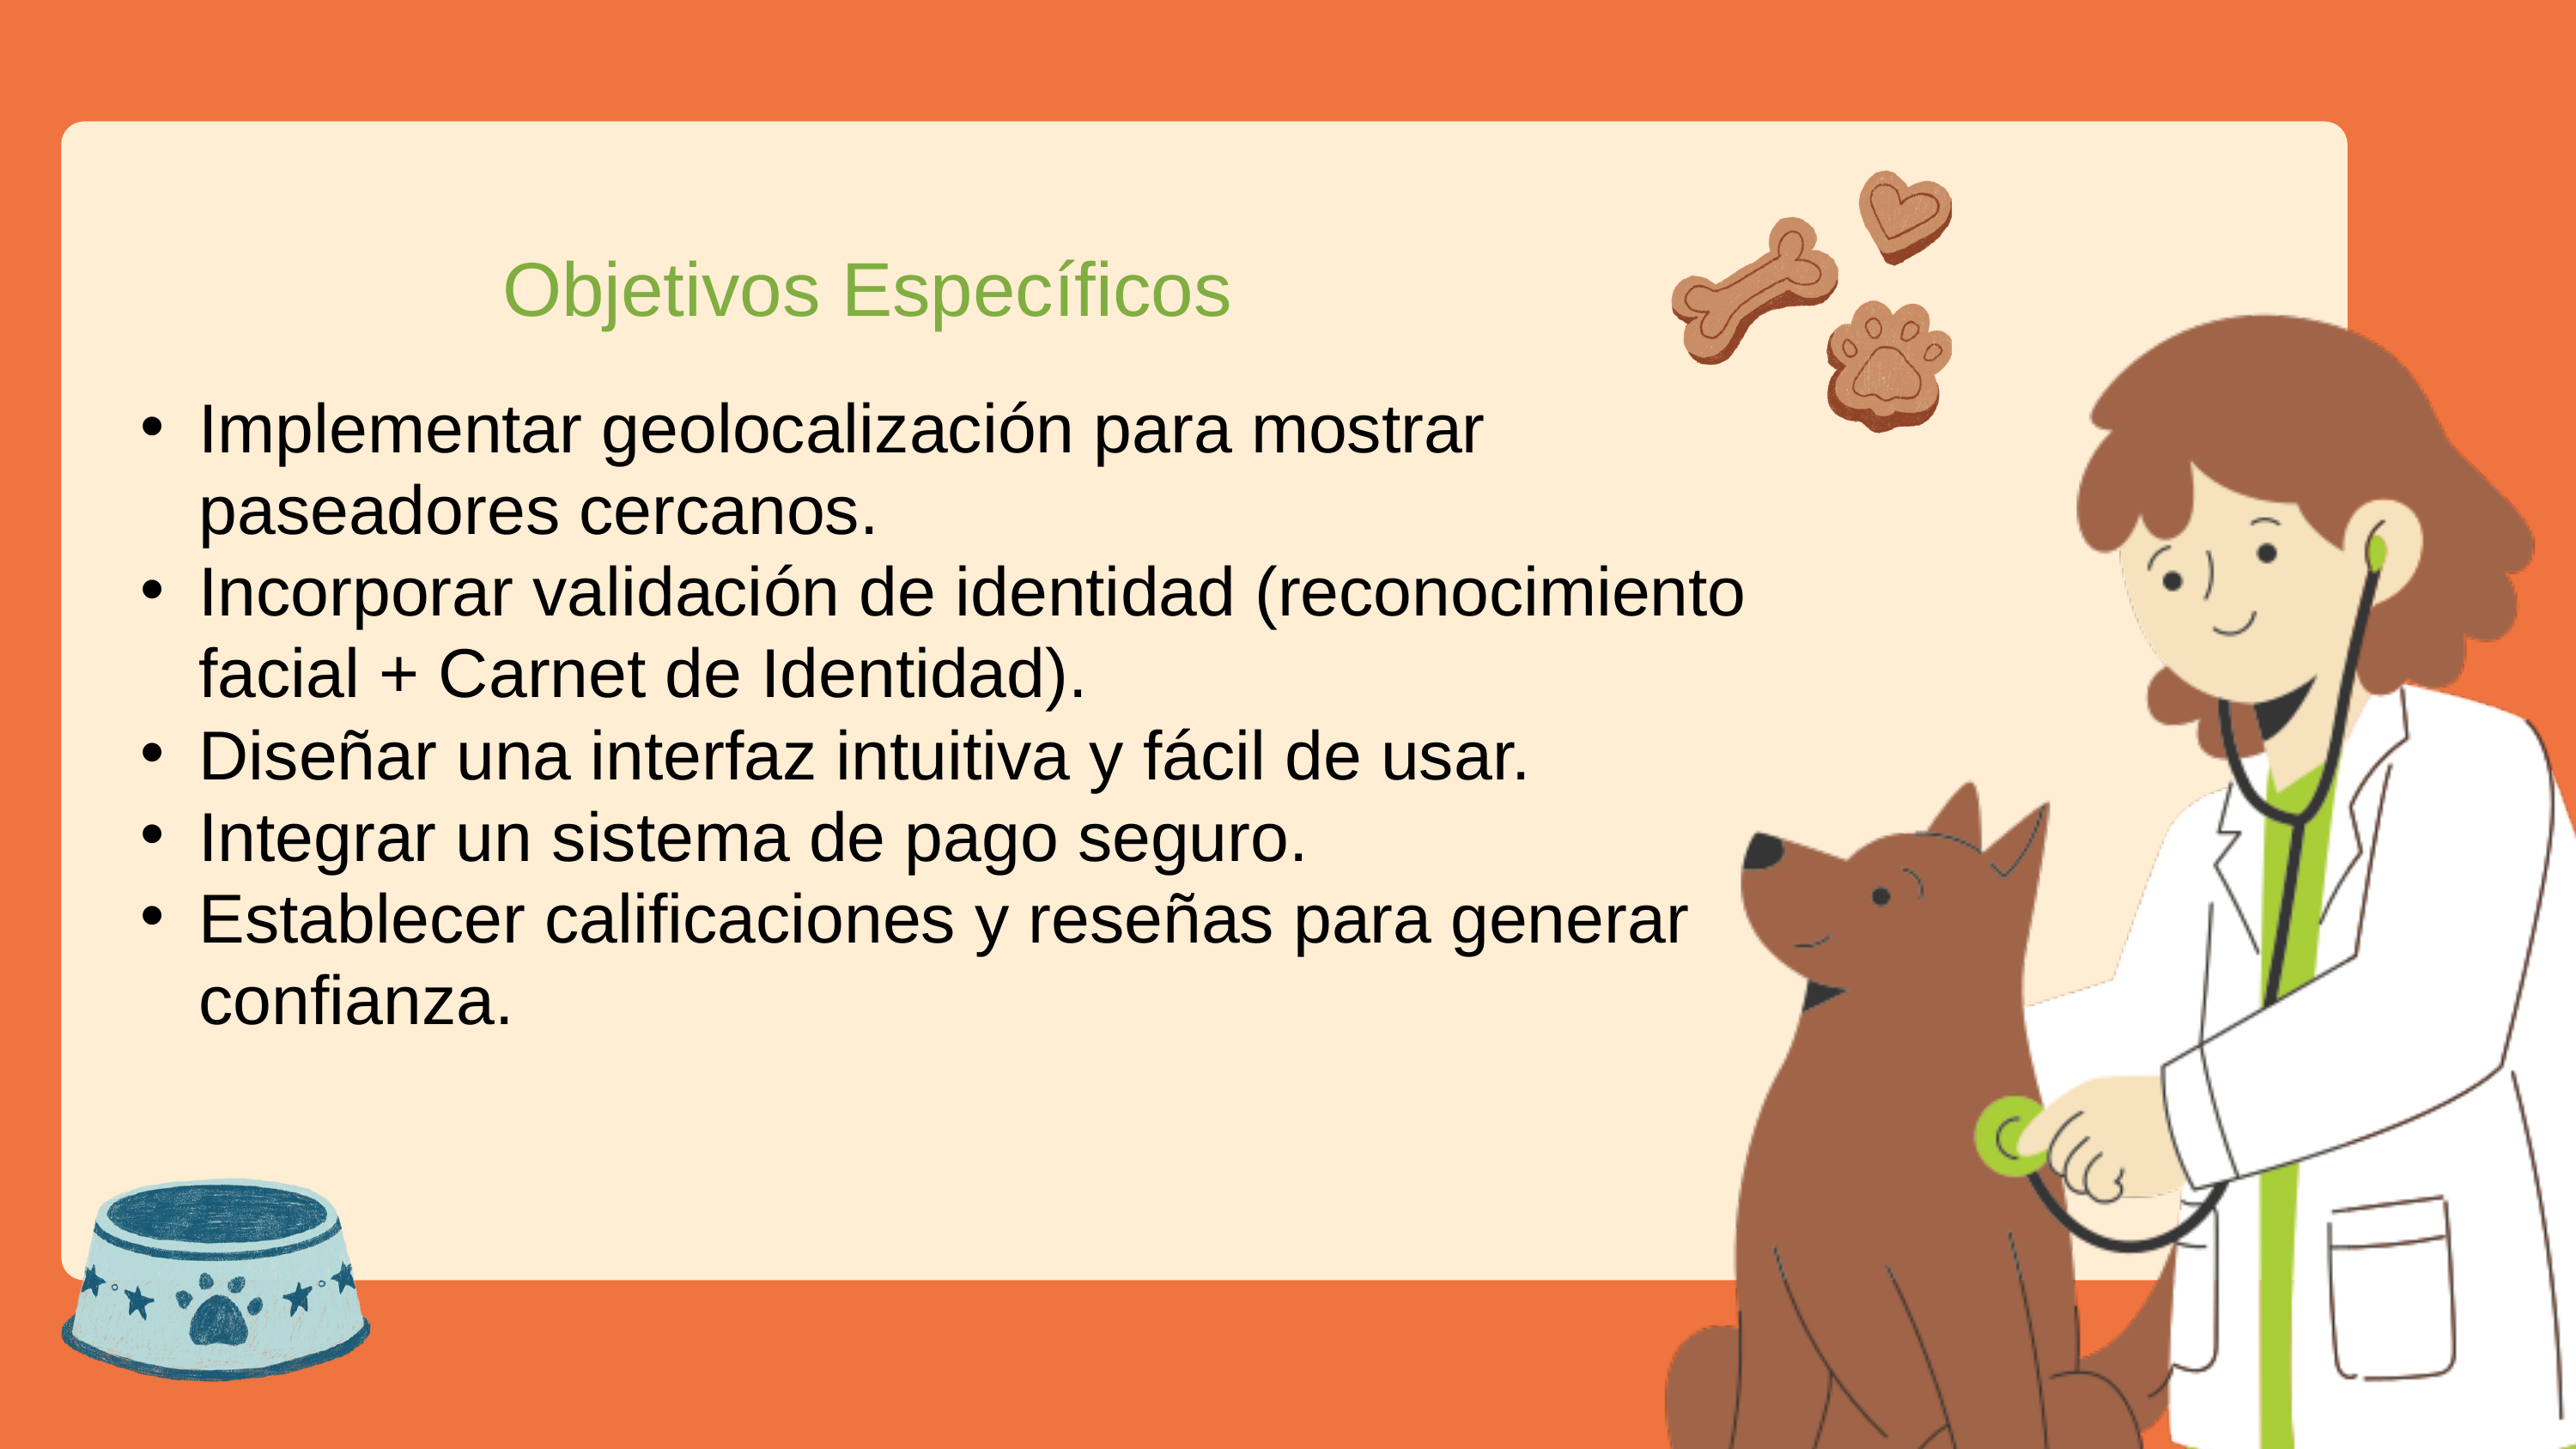

Objetivos Específicos

Implementar geolocalización para mostrar paseadores cercanos.
Incorporar validación de identidad (reconocimiento facial + Carnet de Identidad).
Diseñar una interfaz intuitiva y fácil de usar.
Integrar un sistema de pago seguro.
Establecer calificaciones y reseñas para generar confianza.